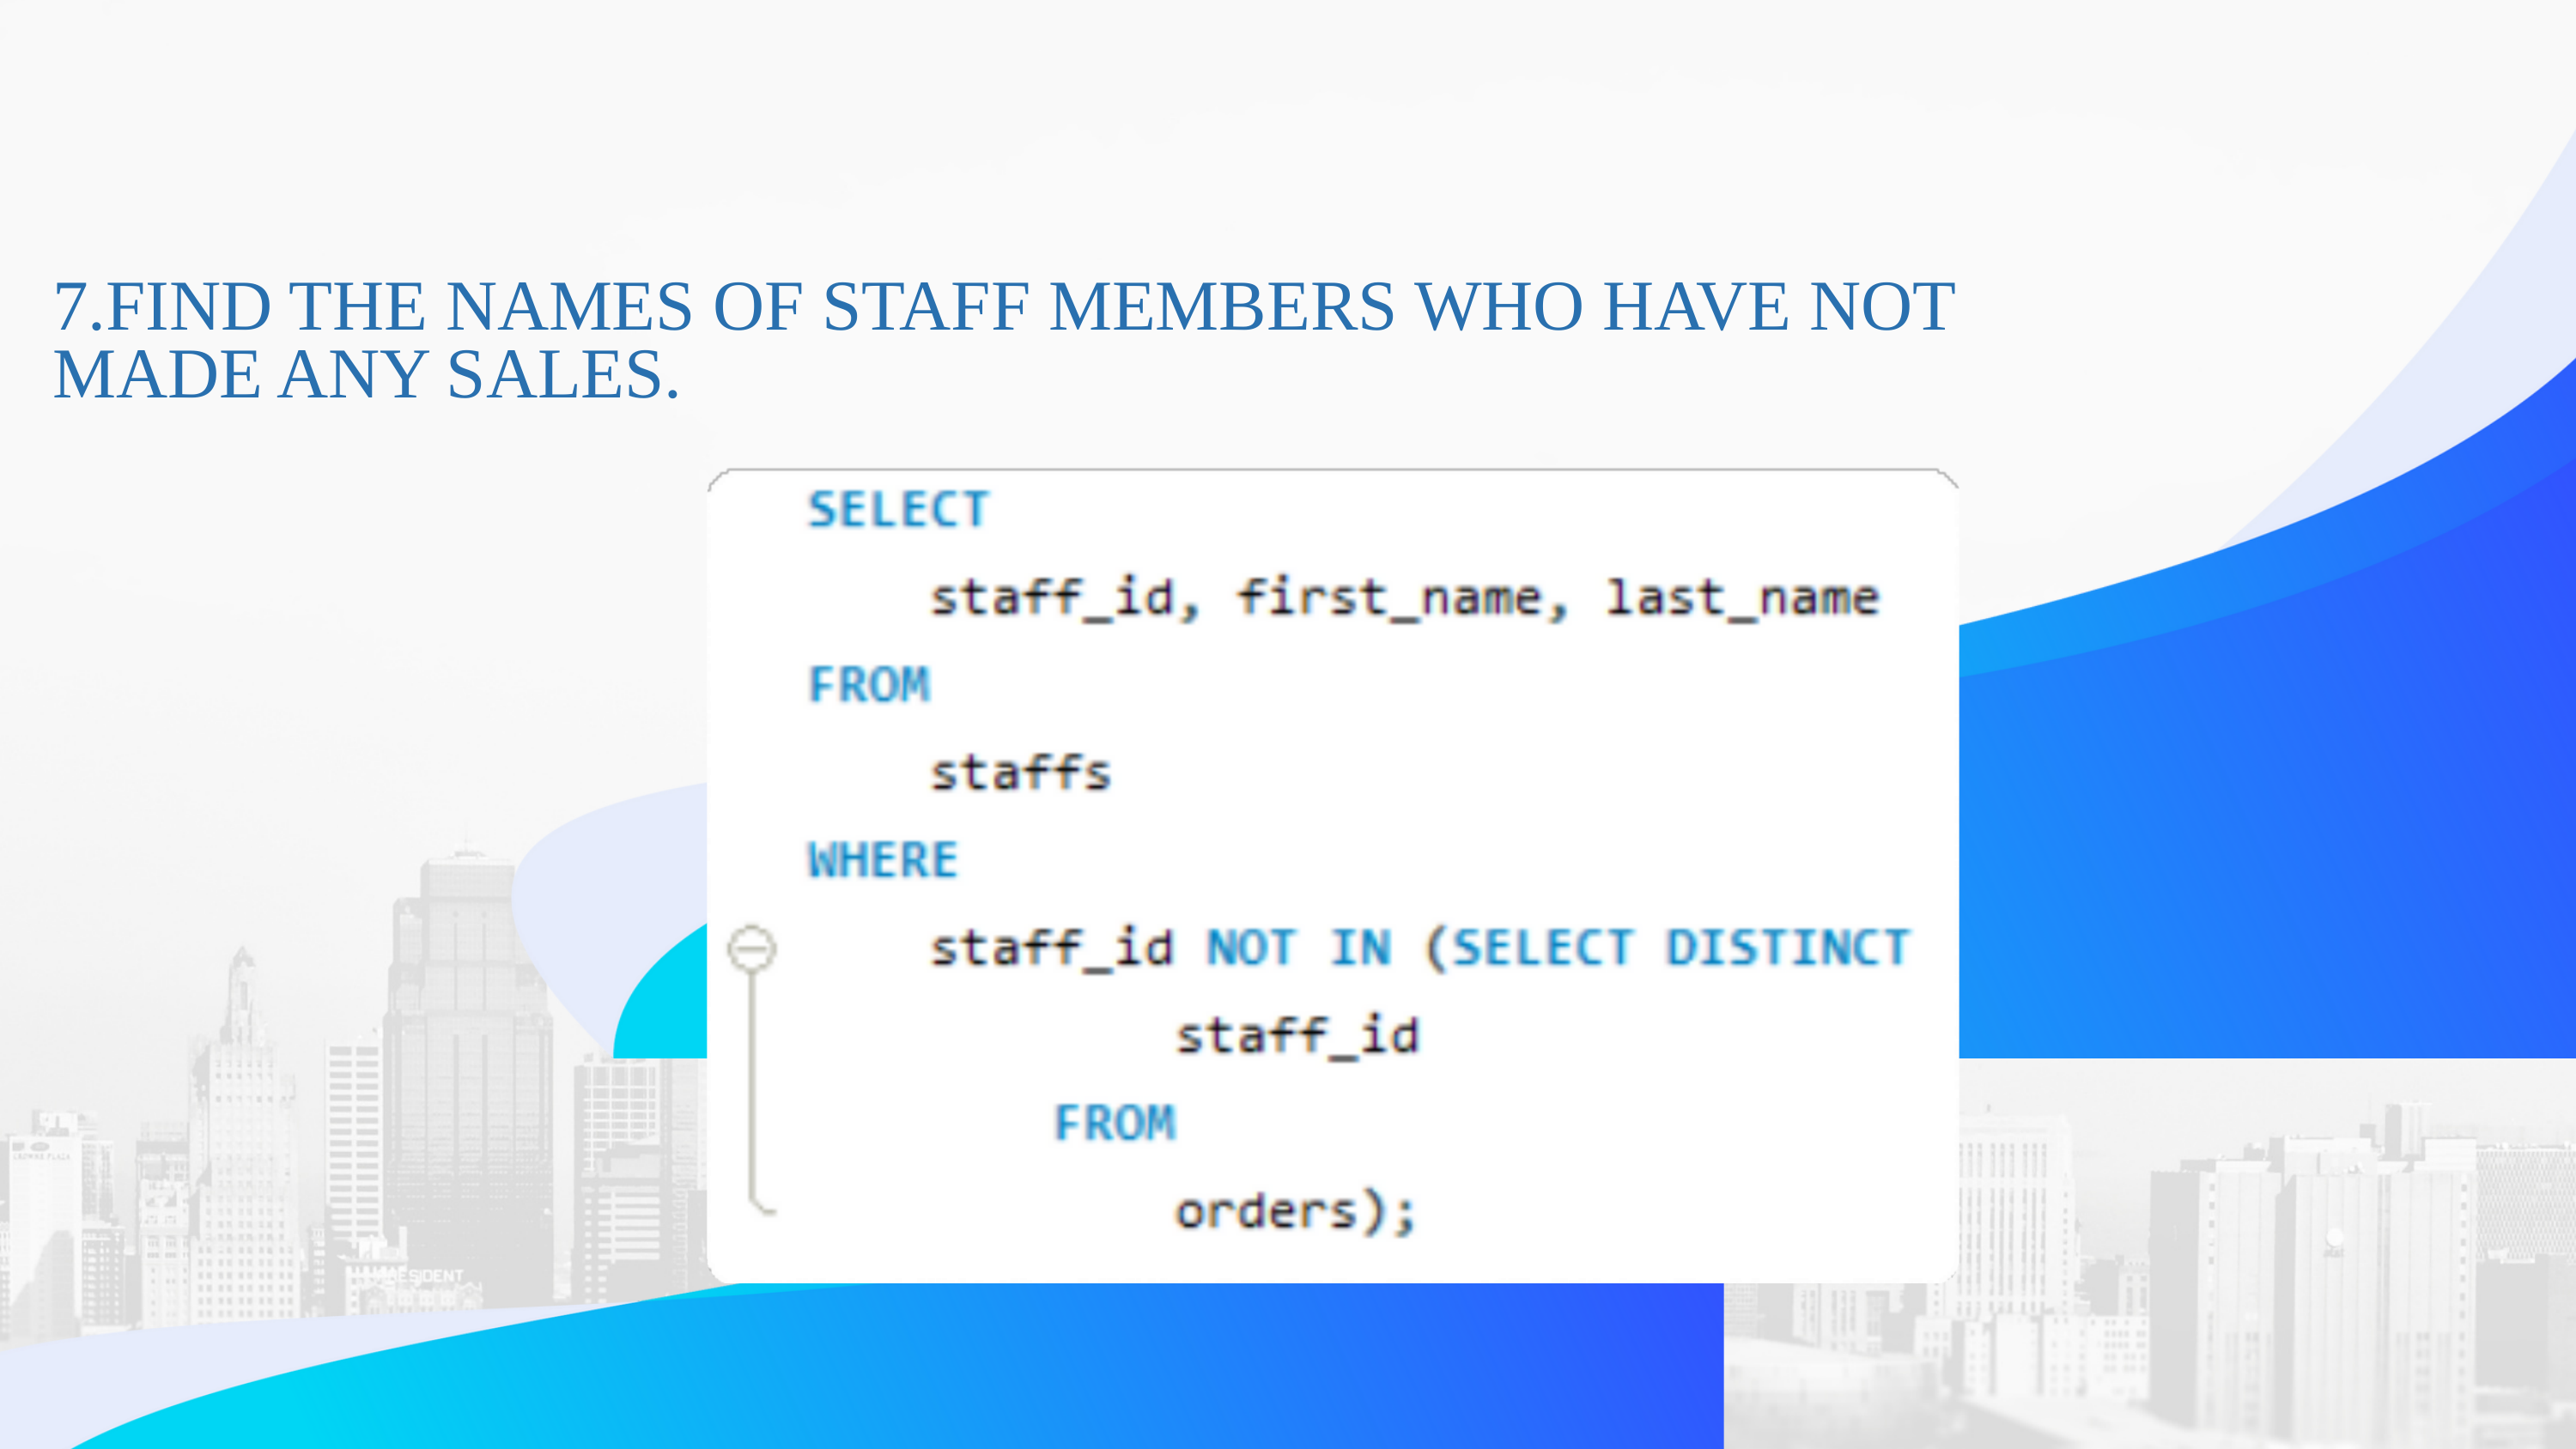

7.FIND THE NAMES OF STAFF MEMBERS WHO HAVE NOT MADE ANY SALES.